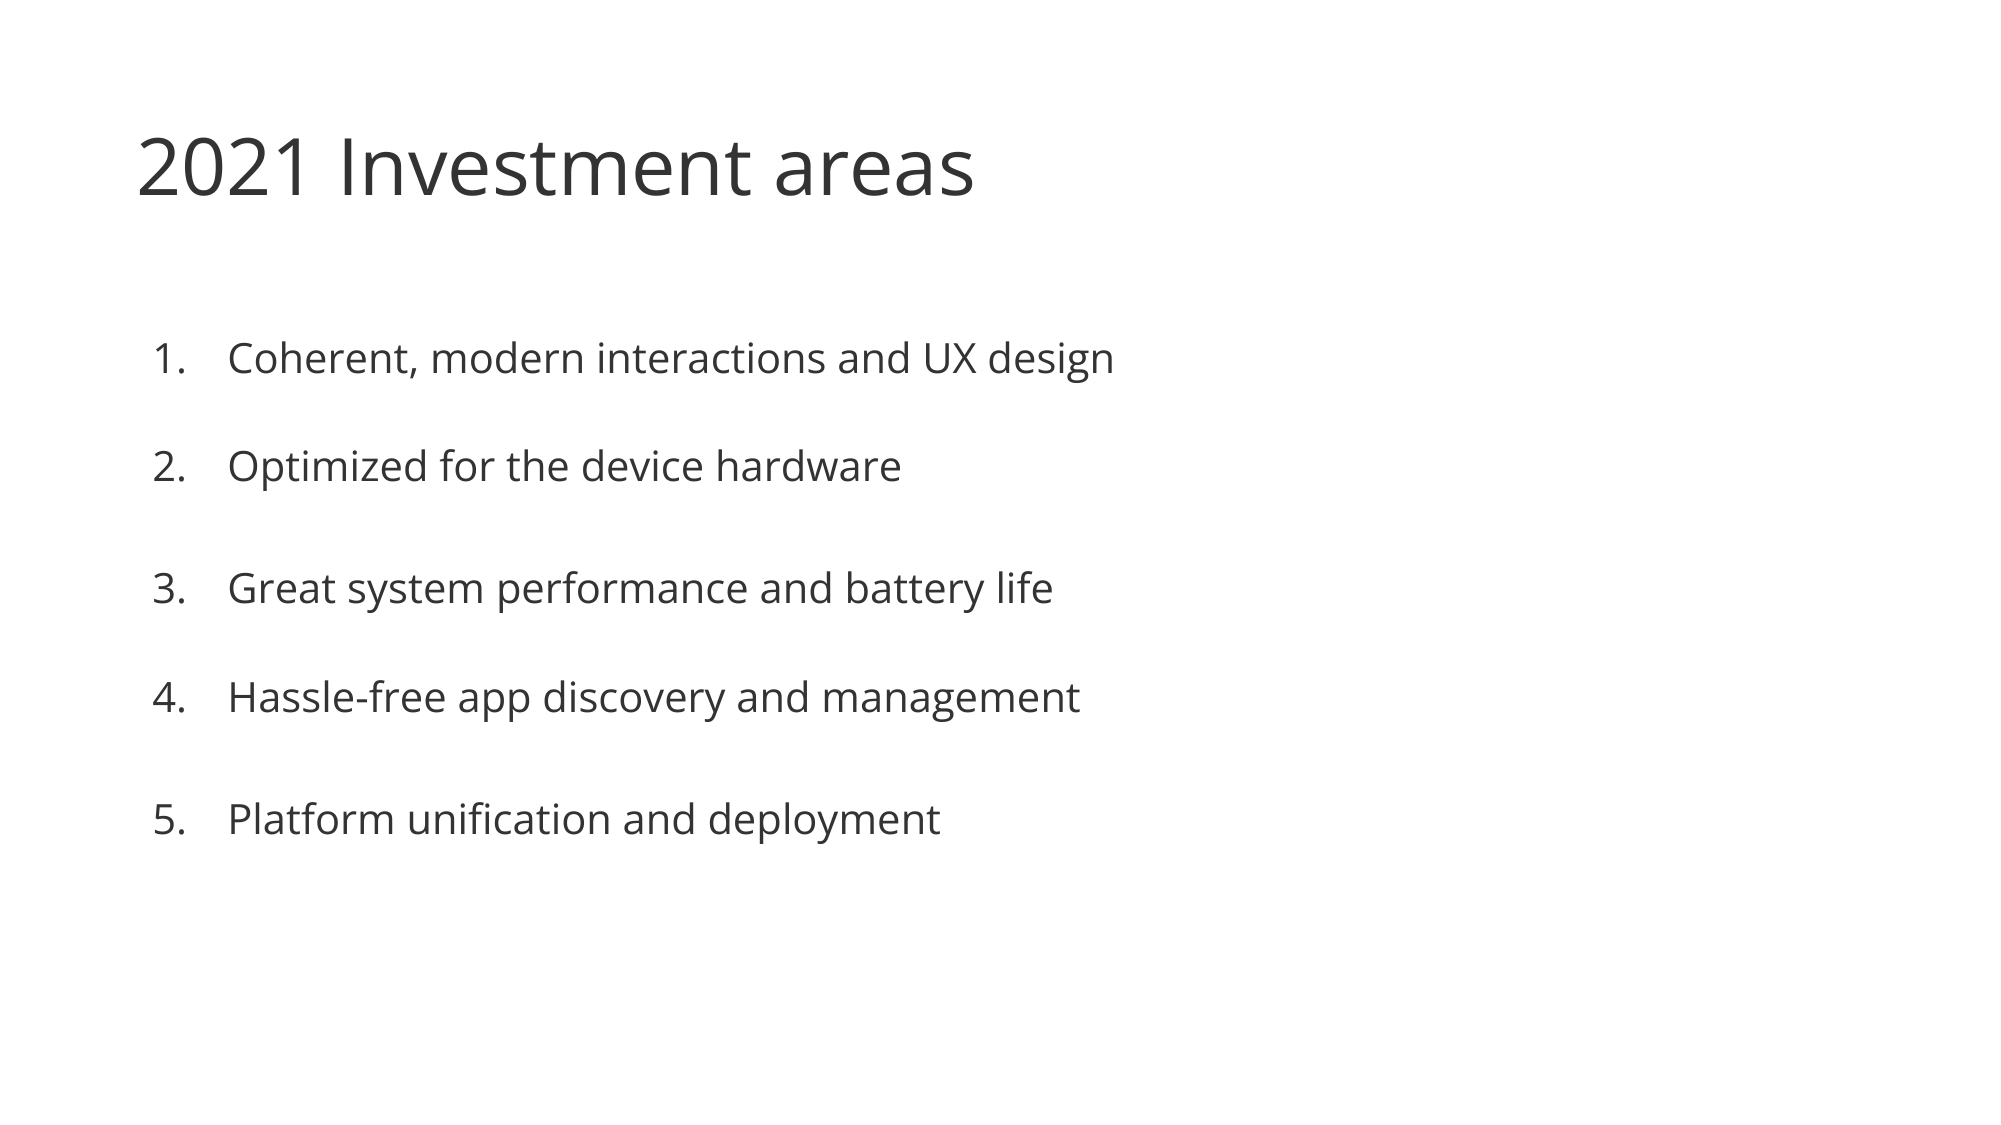

2021 Investment areas
Coherent, modern interactions and UX design
Optimized for the device hardware
Great system performance and battery life
Hassle-free app discovery and management
Platform unification and deployment